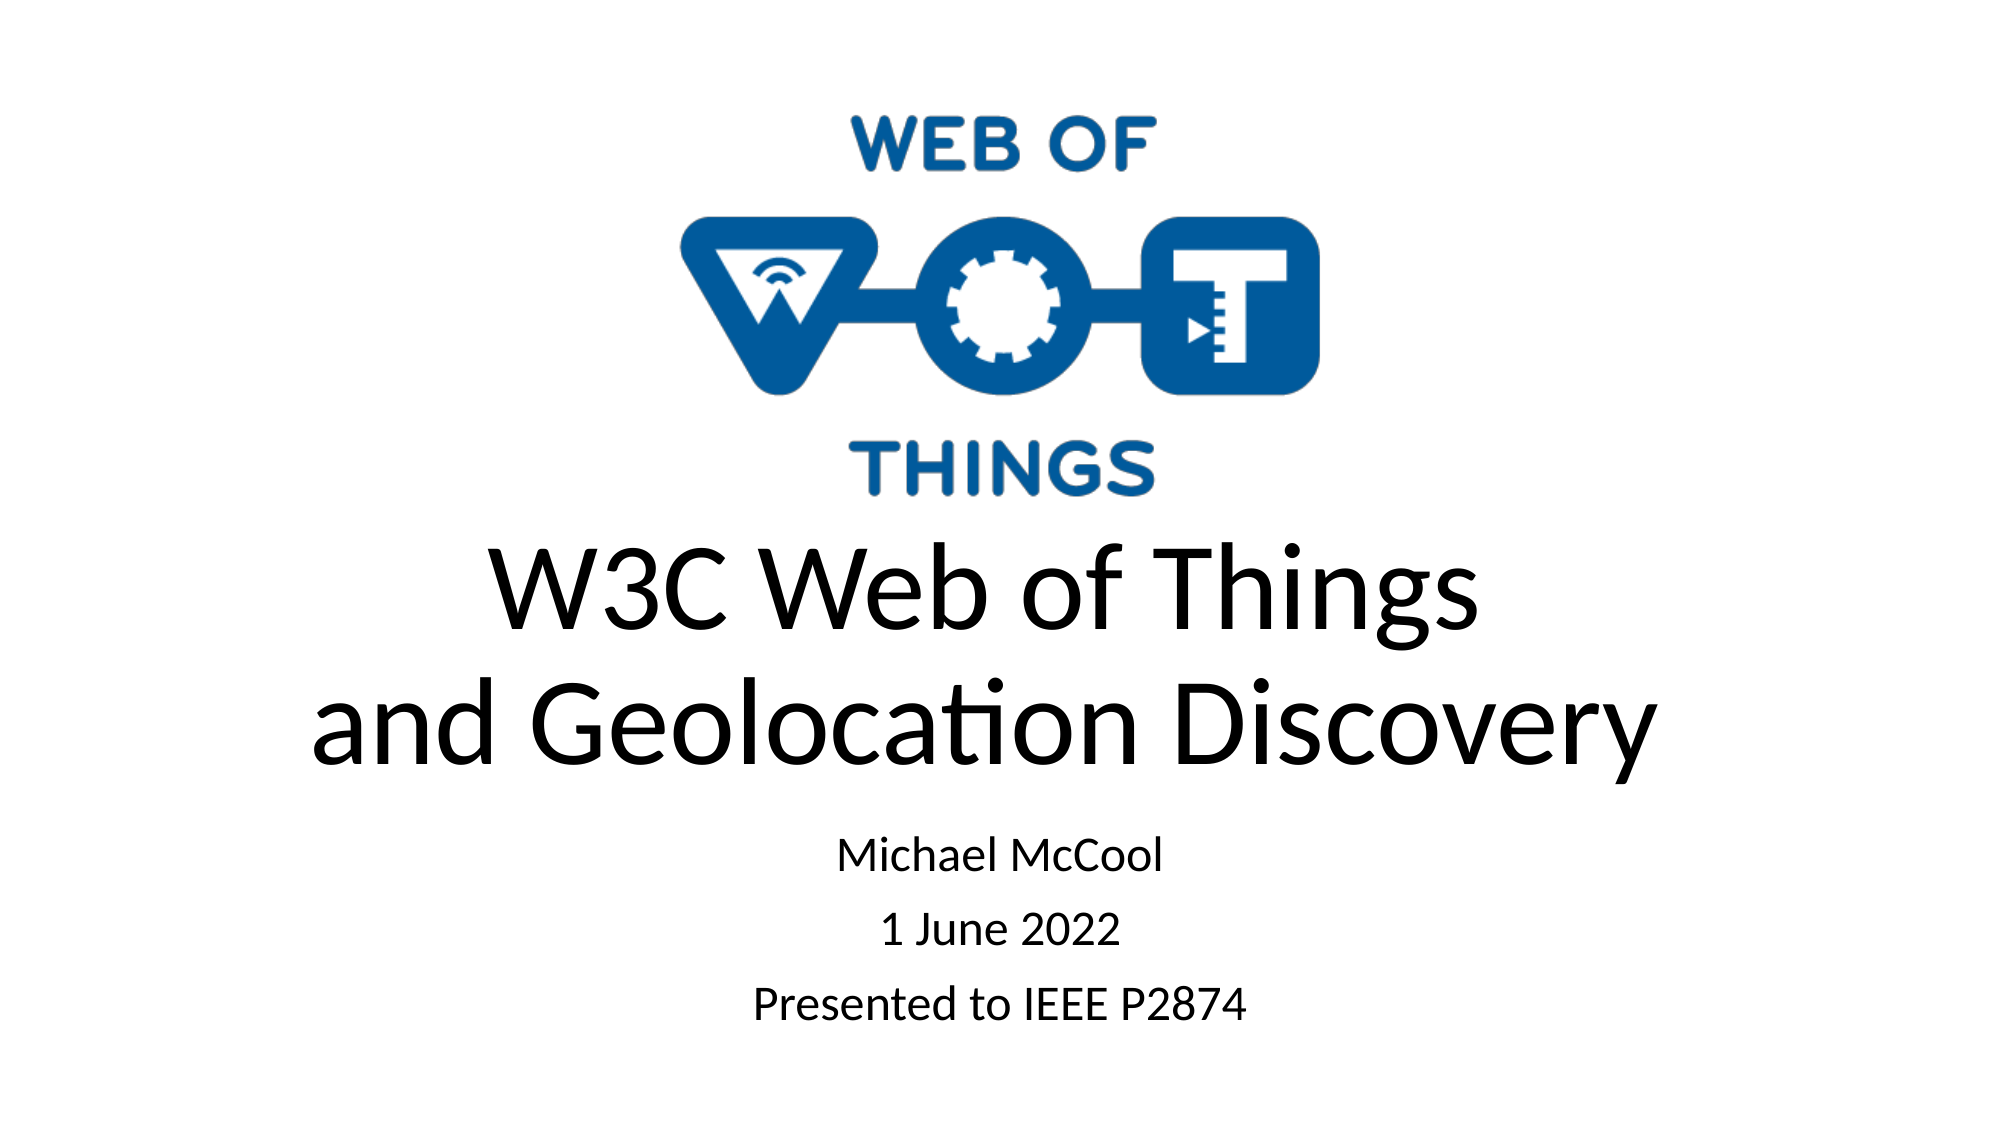

# W3C Web of Things and Geolocation Discovery
Michael McCool
1 June 2022
Presented to IEEE P2874